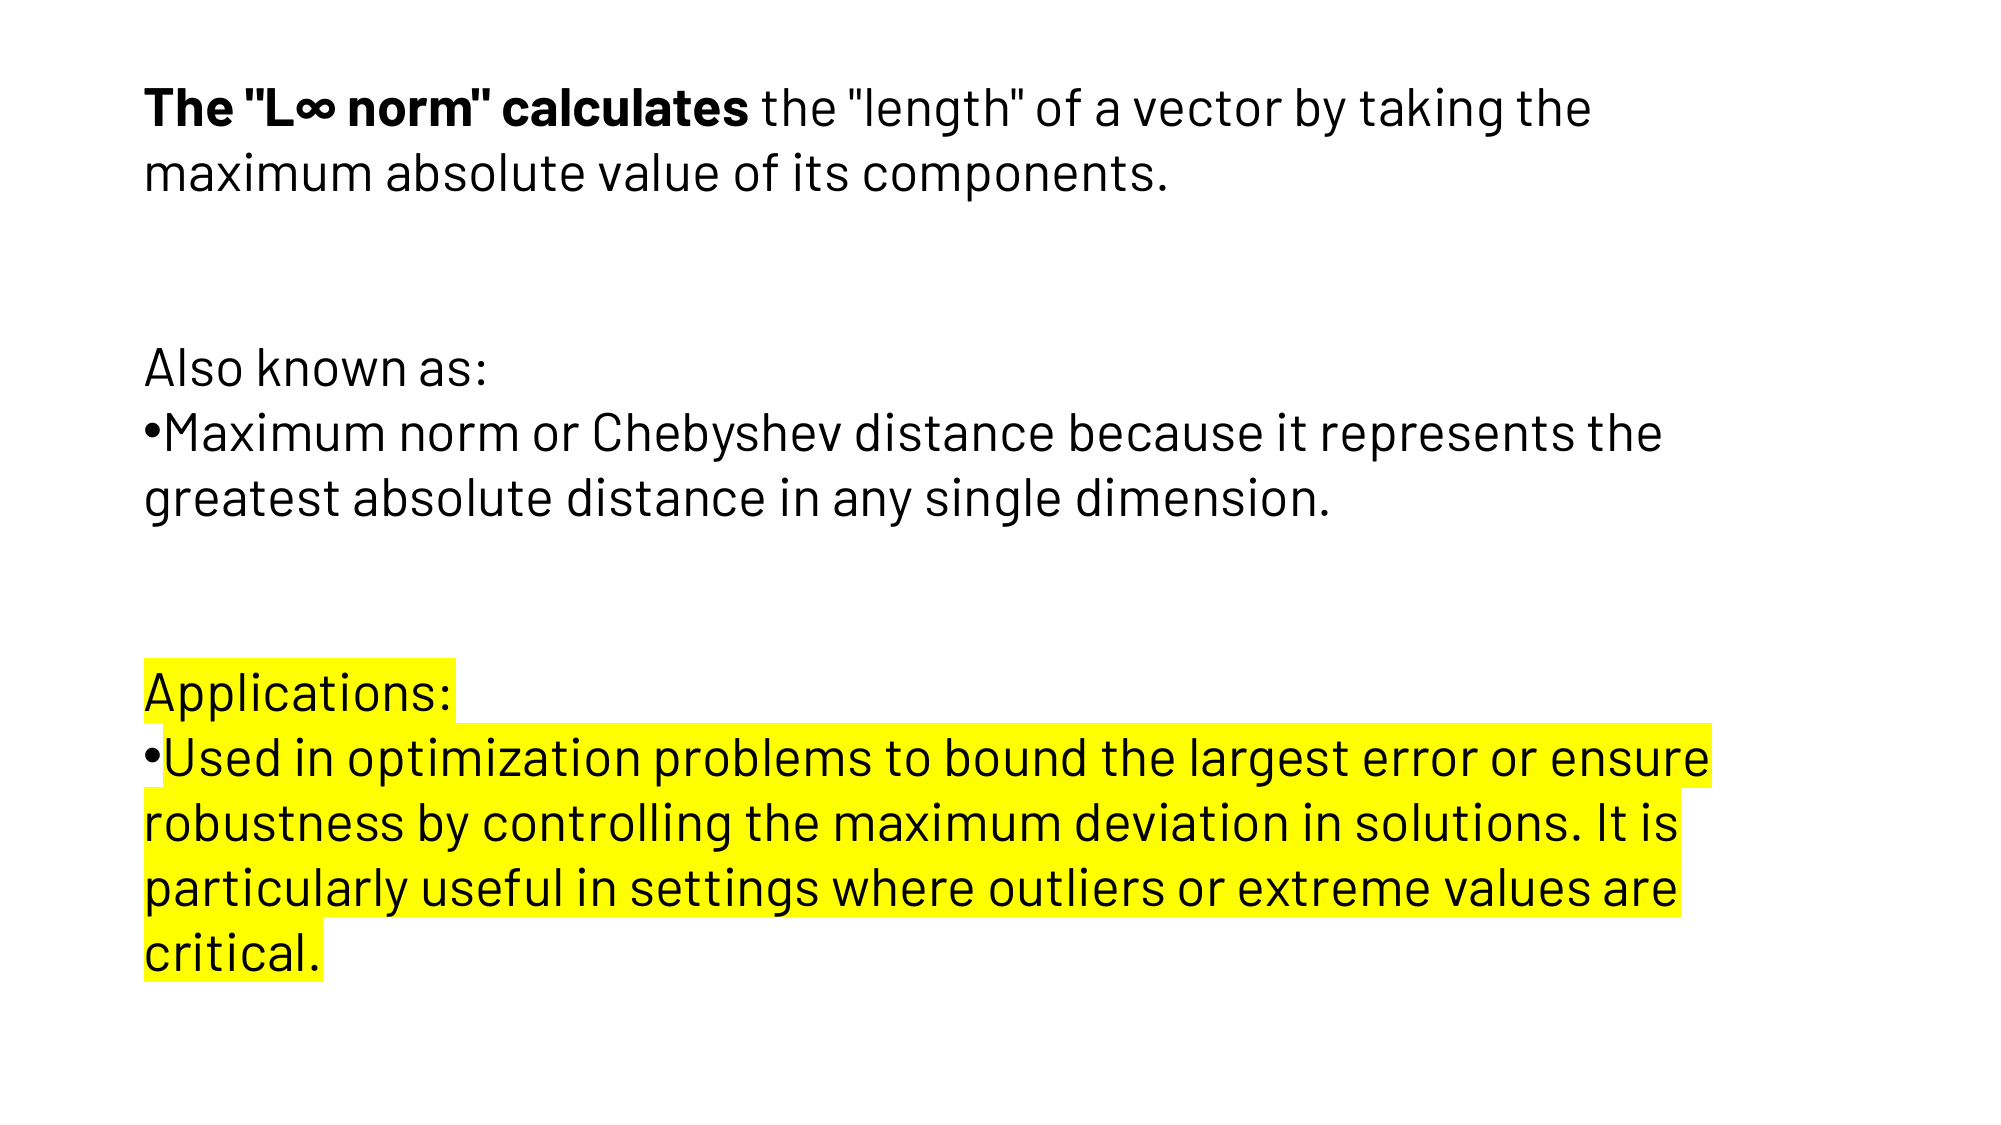

The "L∞ norm" calculates the "length" of a vector by taking the maximum absolute value of its components.

Also known as:
Maximum norm or Chebyshev distance because it represents the greatest absolute distance in any single dimension.

Applications:
Used in optimization problems to bound the largest error or ensure robustness by controlling the maximum deviation in solutions. It is particularly useful in settings where outliers or extreme values are critical.